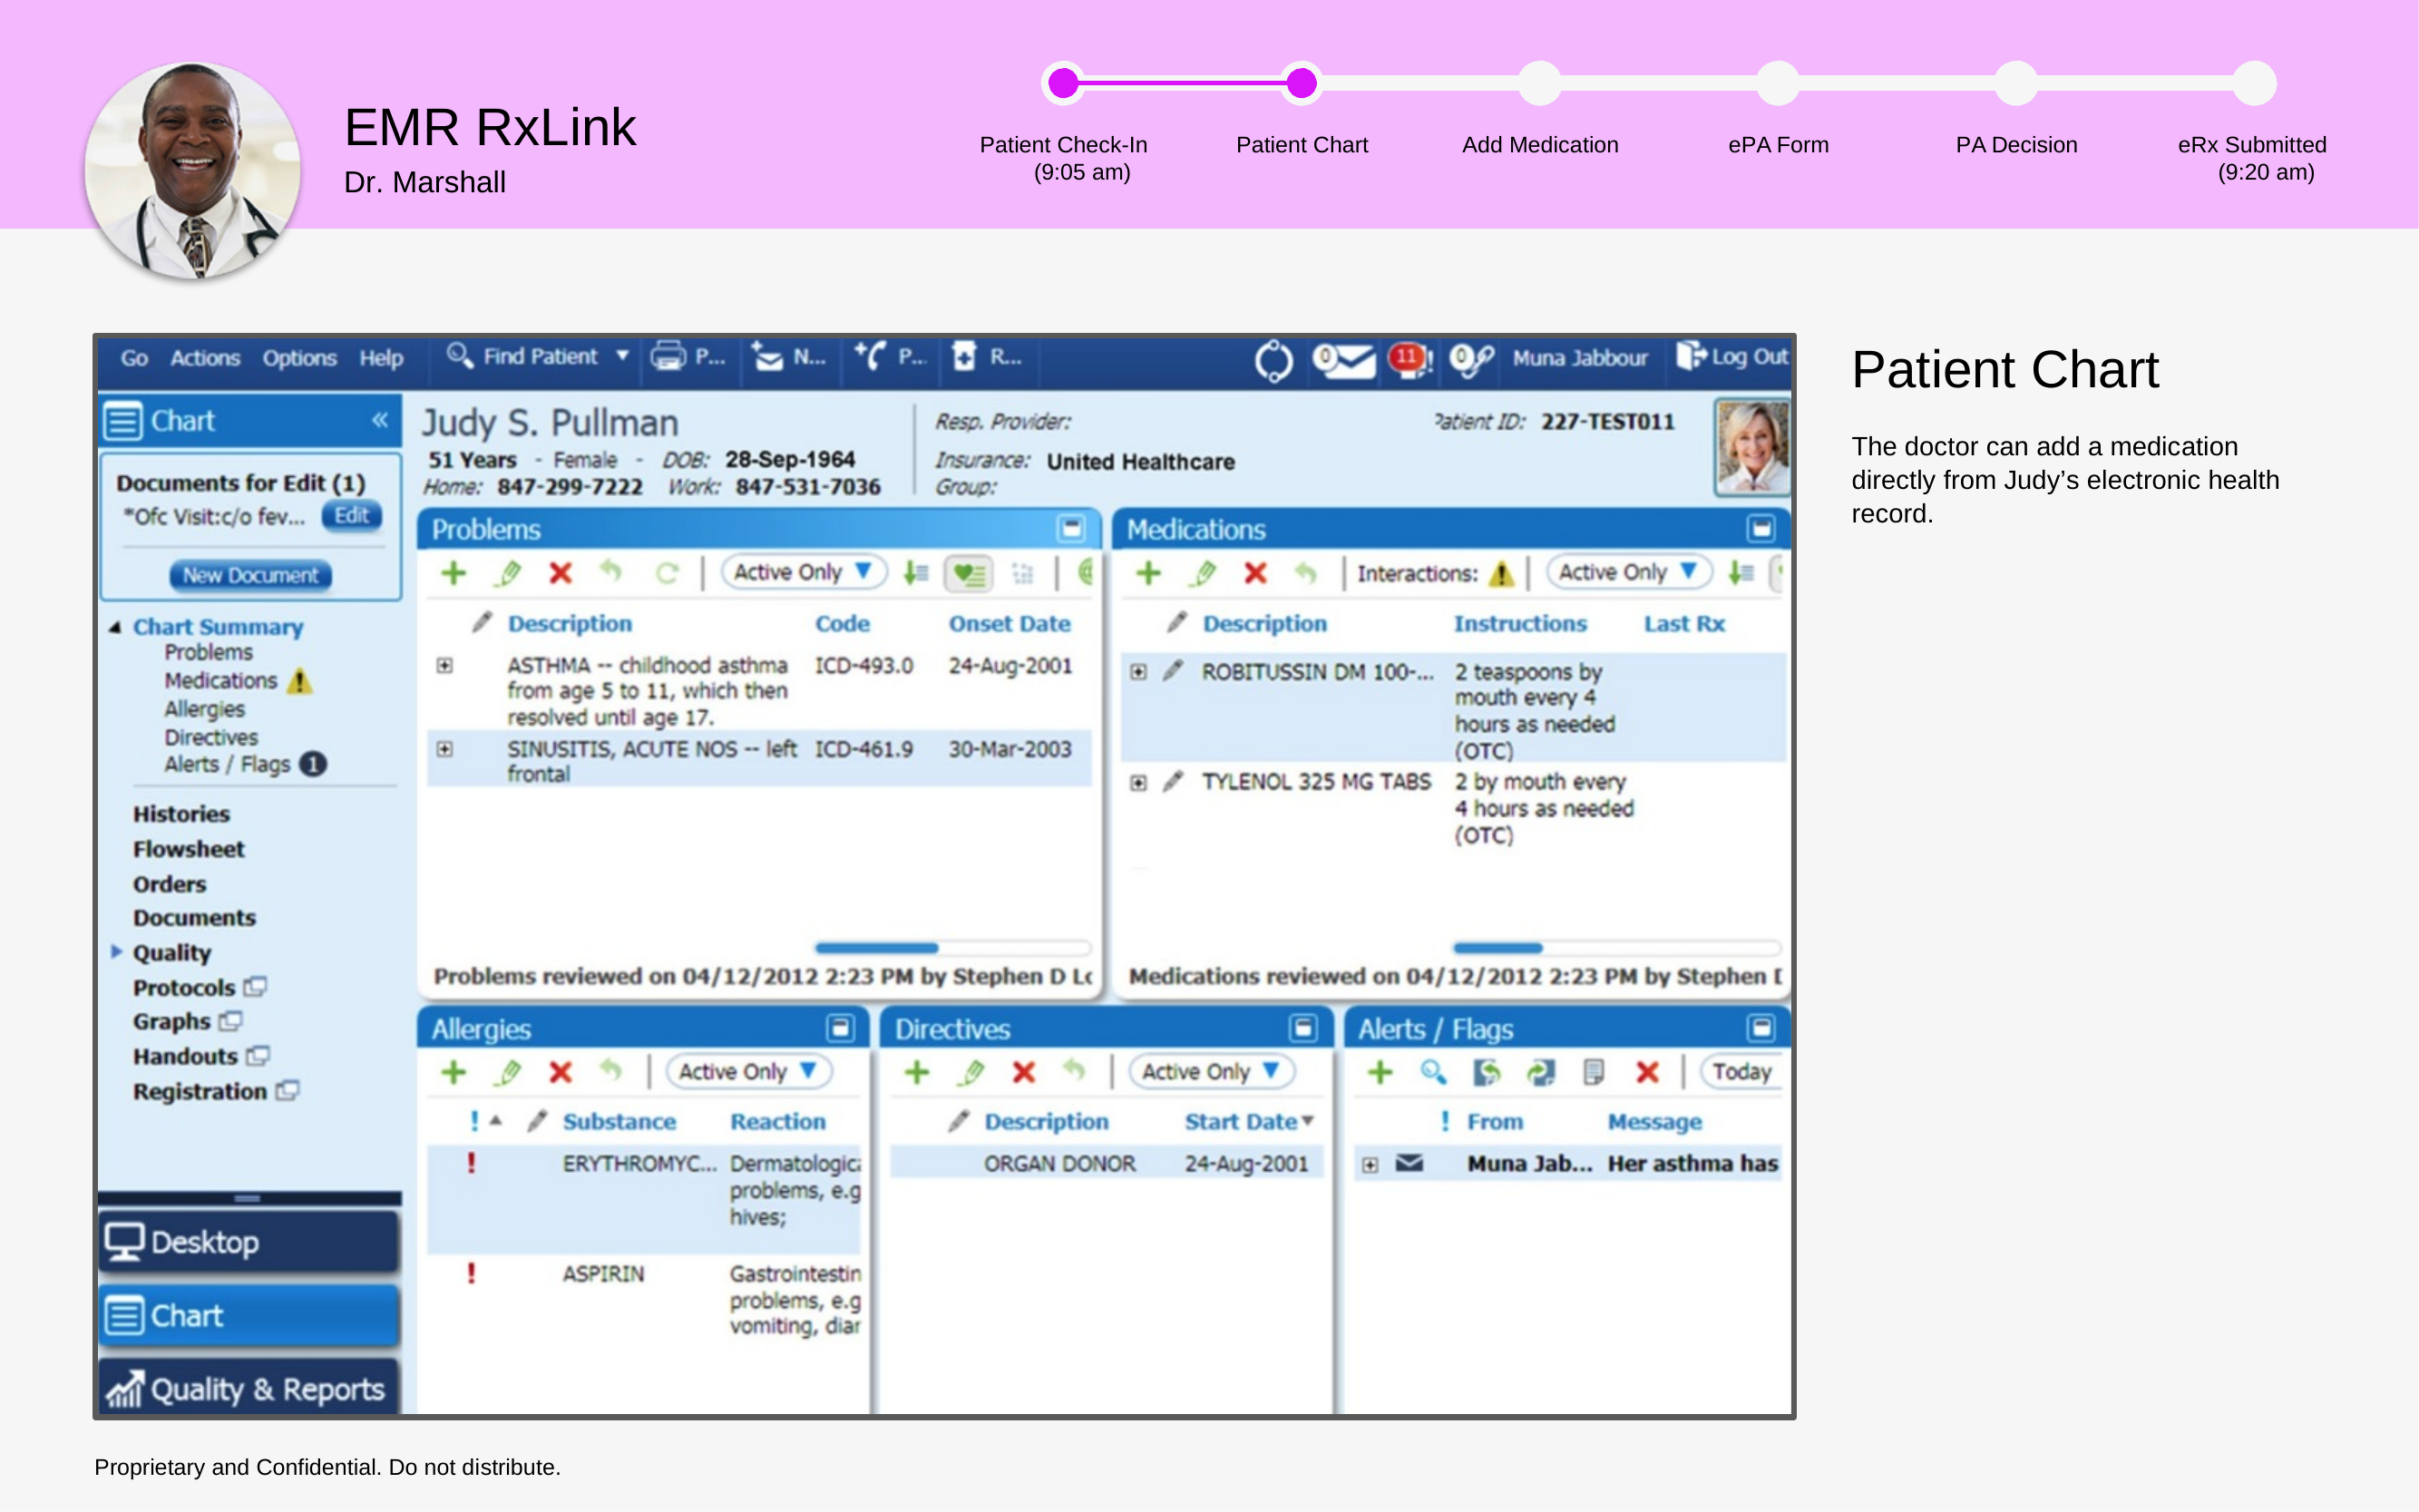

# EMR RxLink
Dr. Marshall
Patient Check-In (9:05 am)
Patient Chart
Add Medication
ePA Form
PA Decision
eRx Submitted (9:20 am)
Patient Chart
The doctor can add a medication directly from Judy’s electronic health record.

Proprietary and Confidential. Do not distribute.